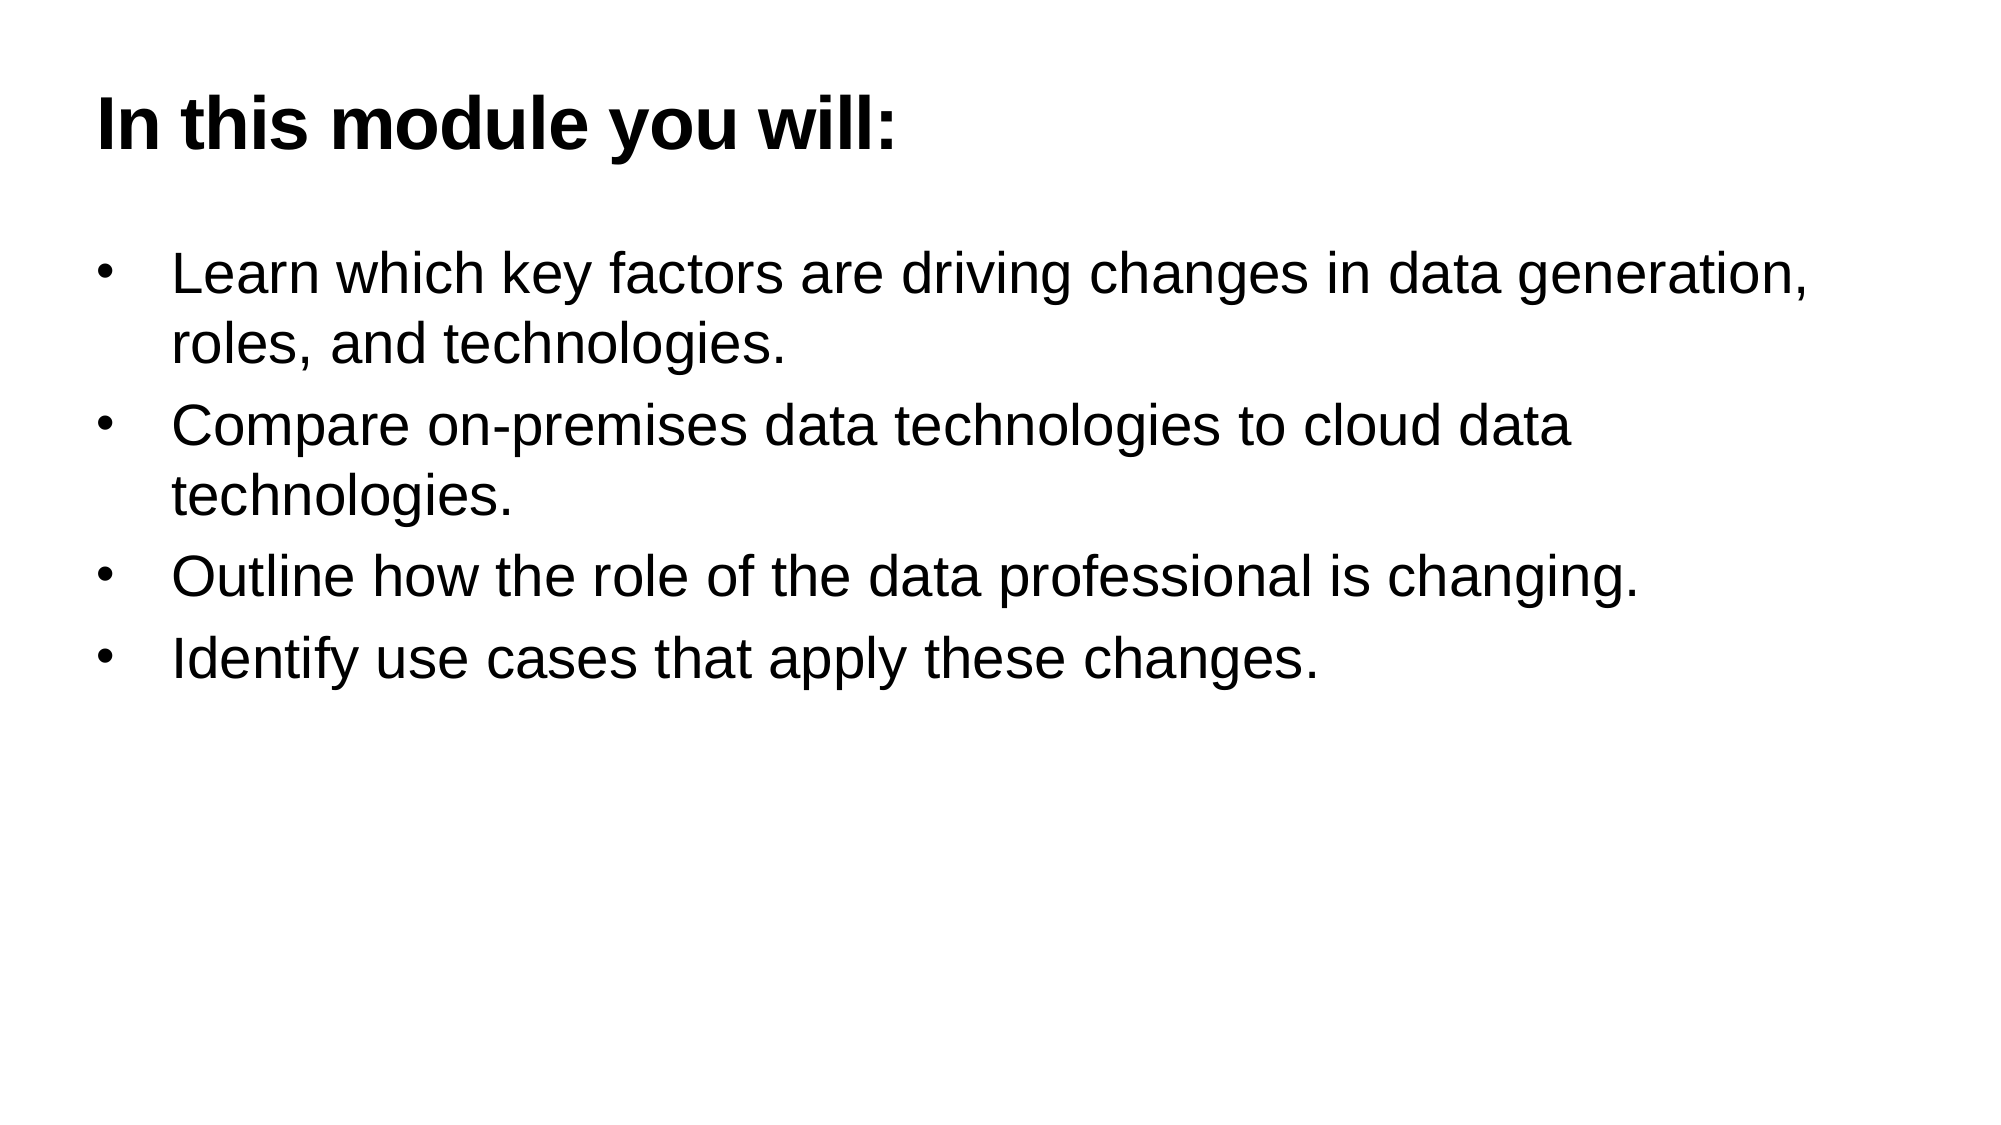

# In this module you will:
Learn which key factors are driving changes in data generation, roles, and technologies.
Compare on-premises data technologies to cloud data technologies.
Outline how the role of the data professional is changing.
Identify use cases that apply these changes.